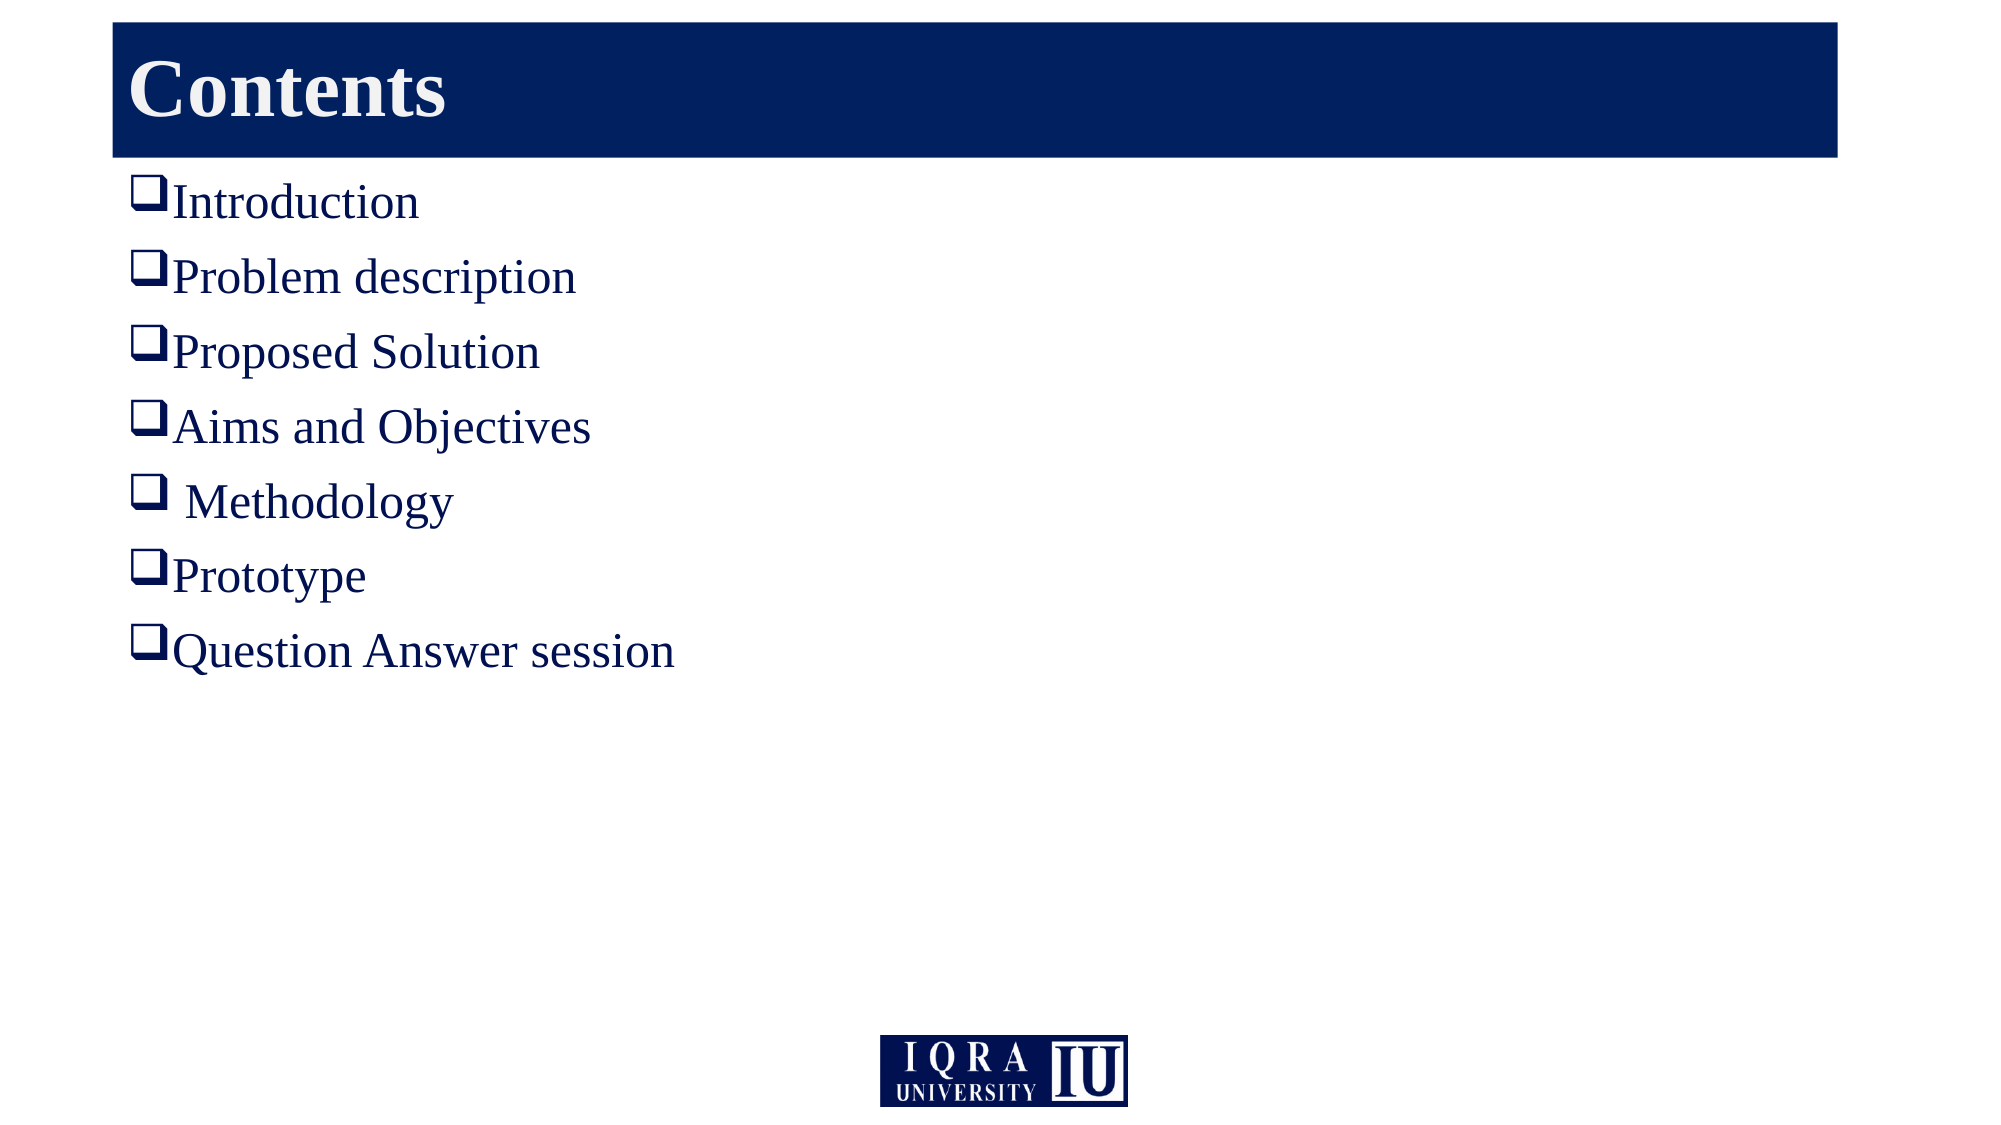

# Contents
Introduction
Problem description
Proposed Solution
Aims and Objectives
 Methodology
Prototype
Question Answer session

2